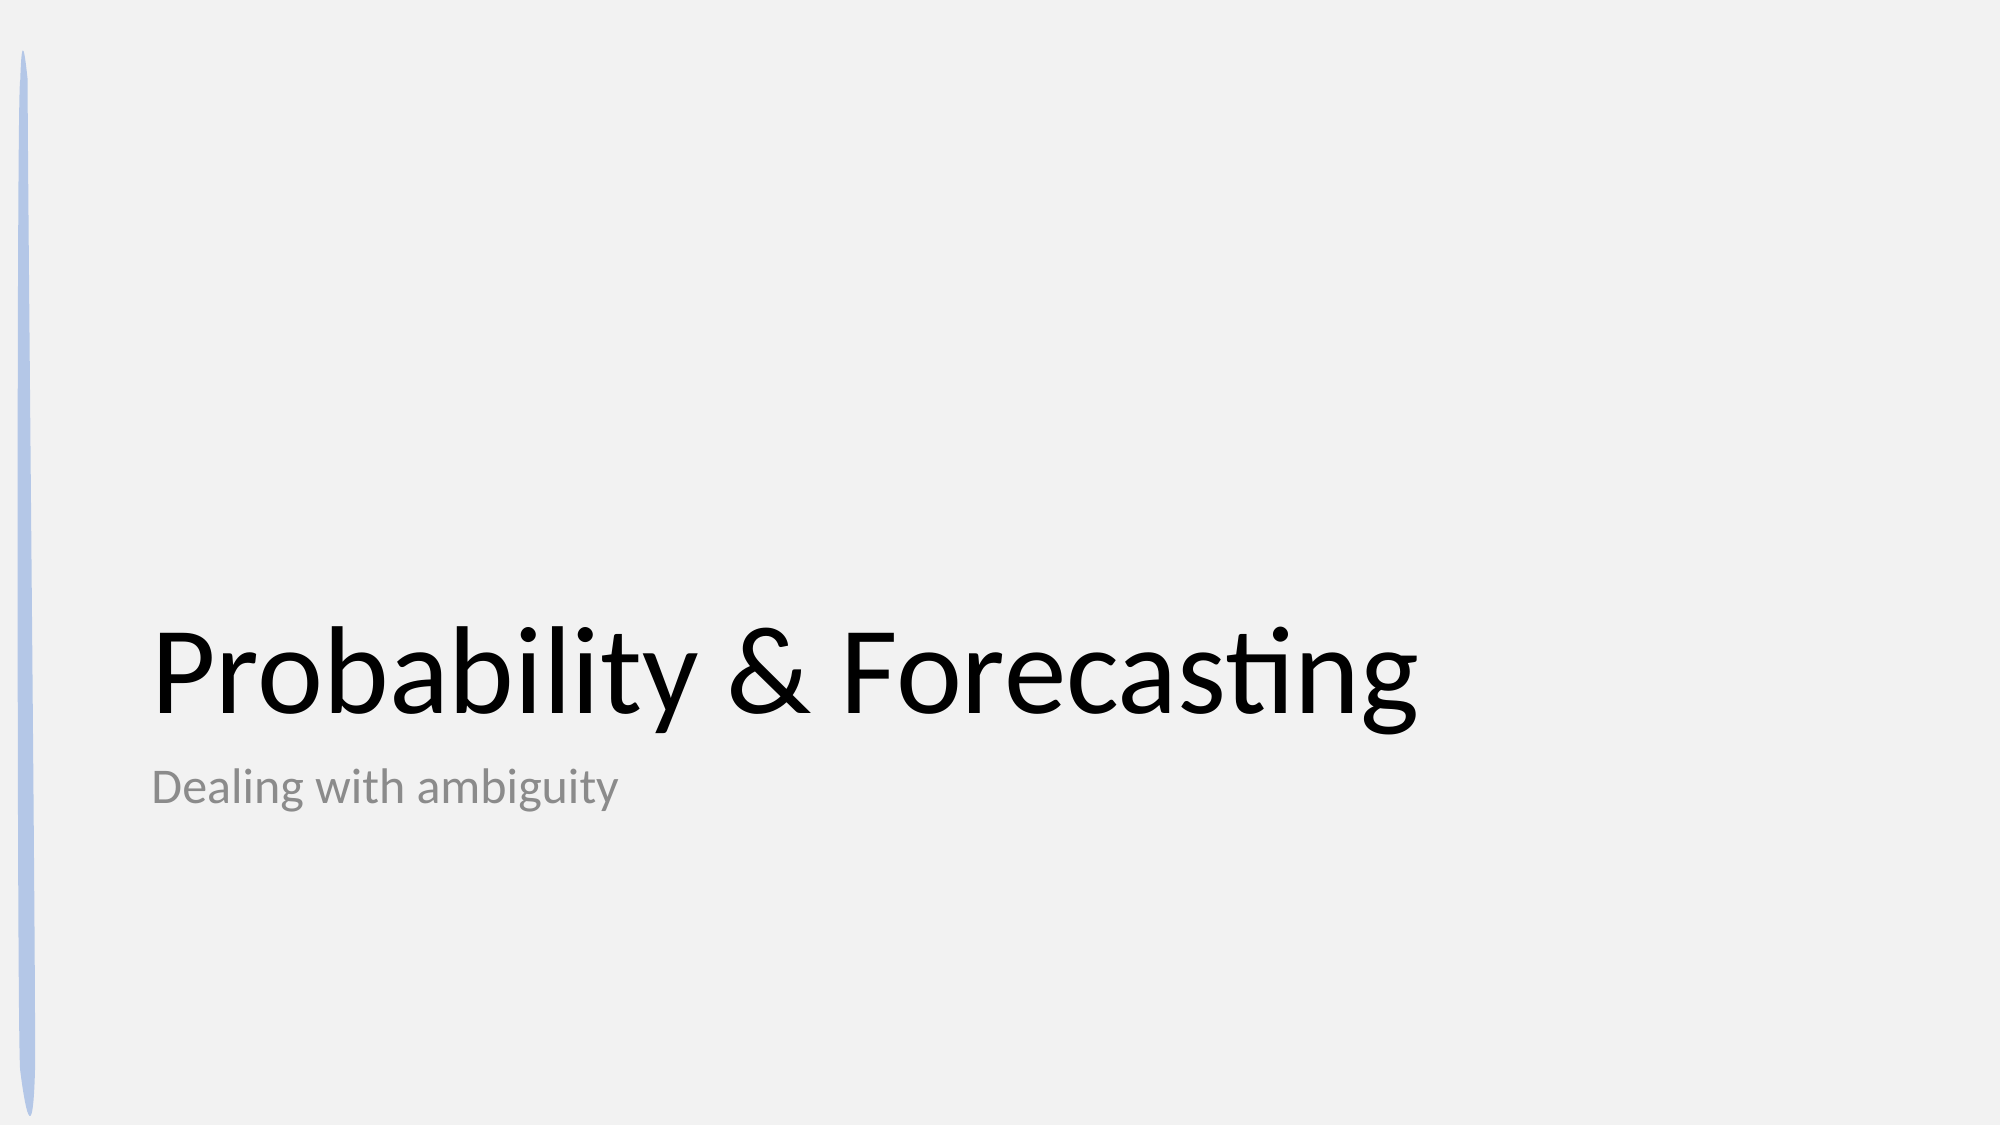

# Probability & Forecasting
Dealing with ambiguity